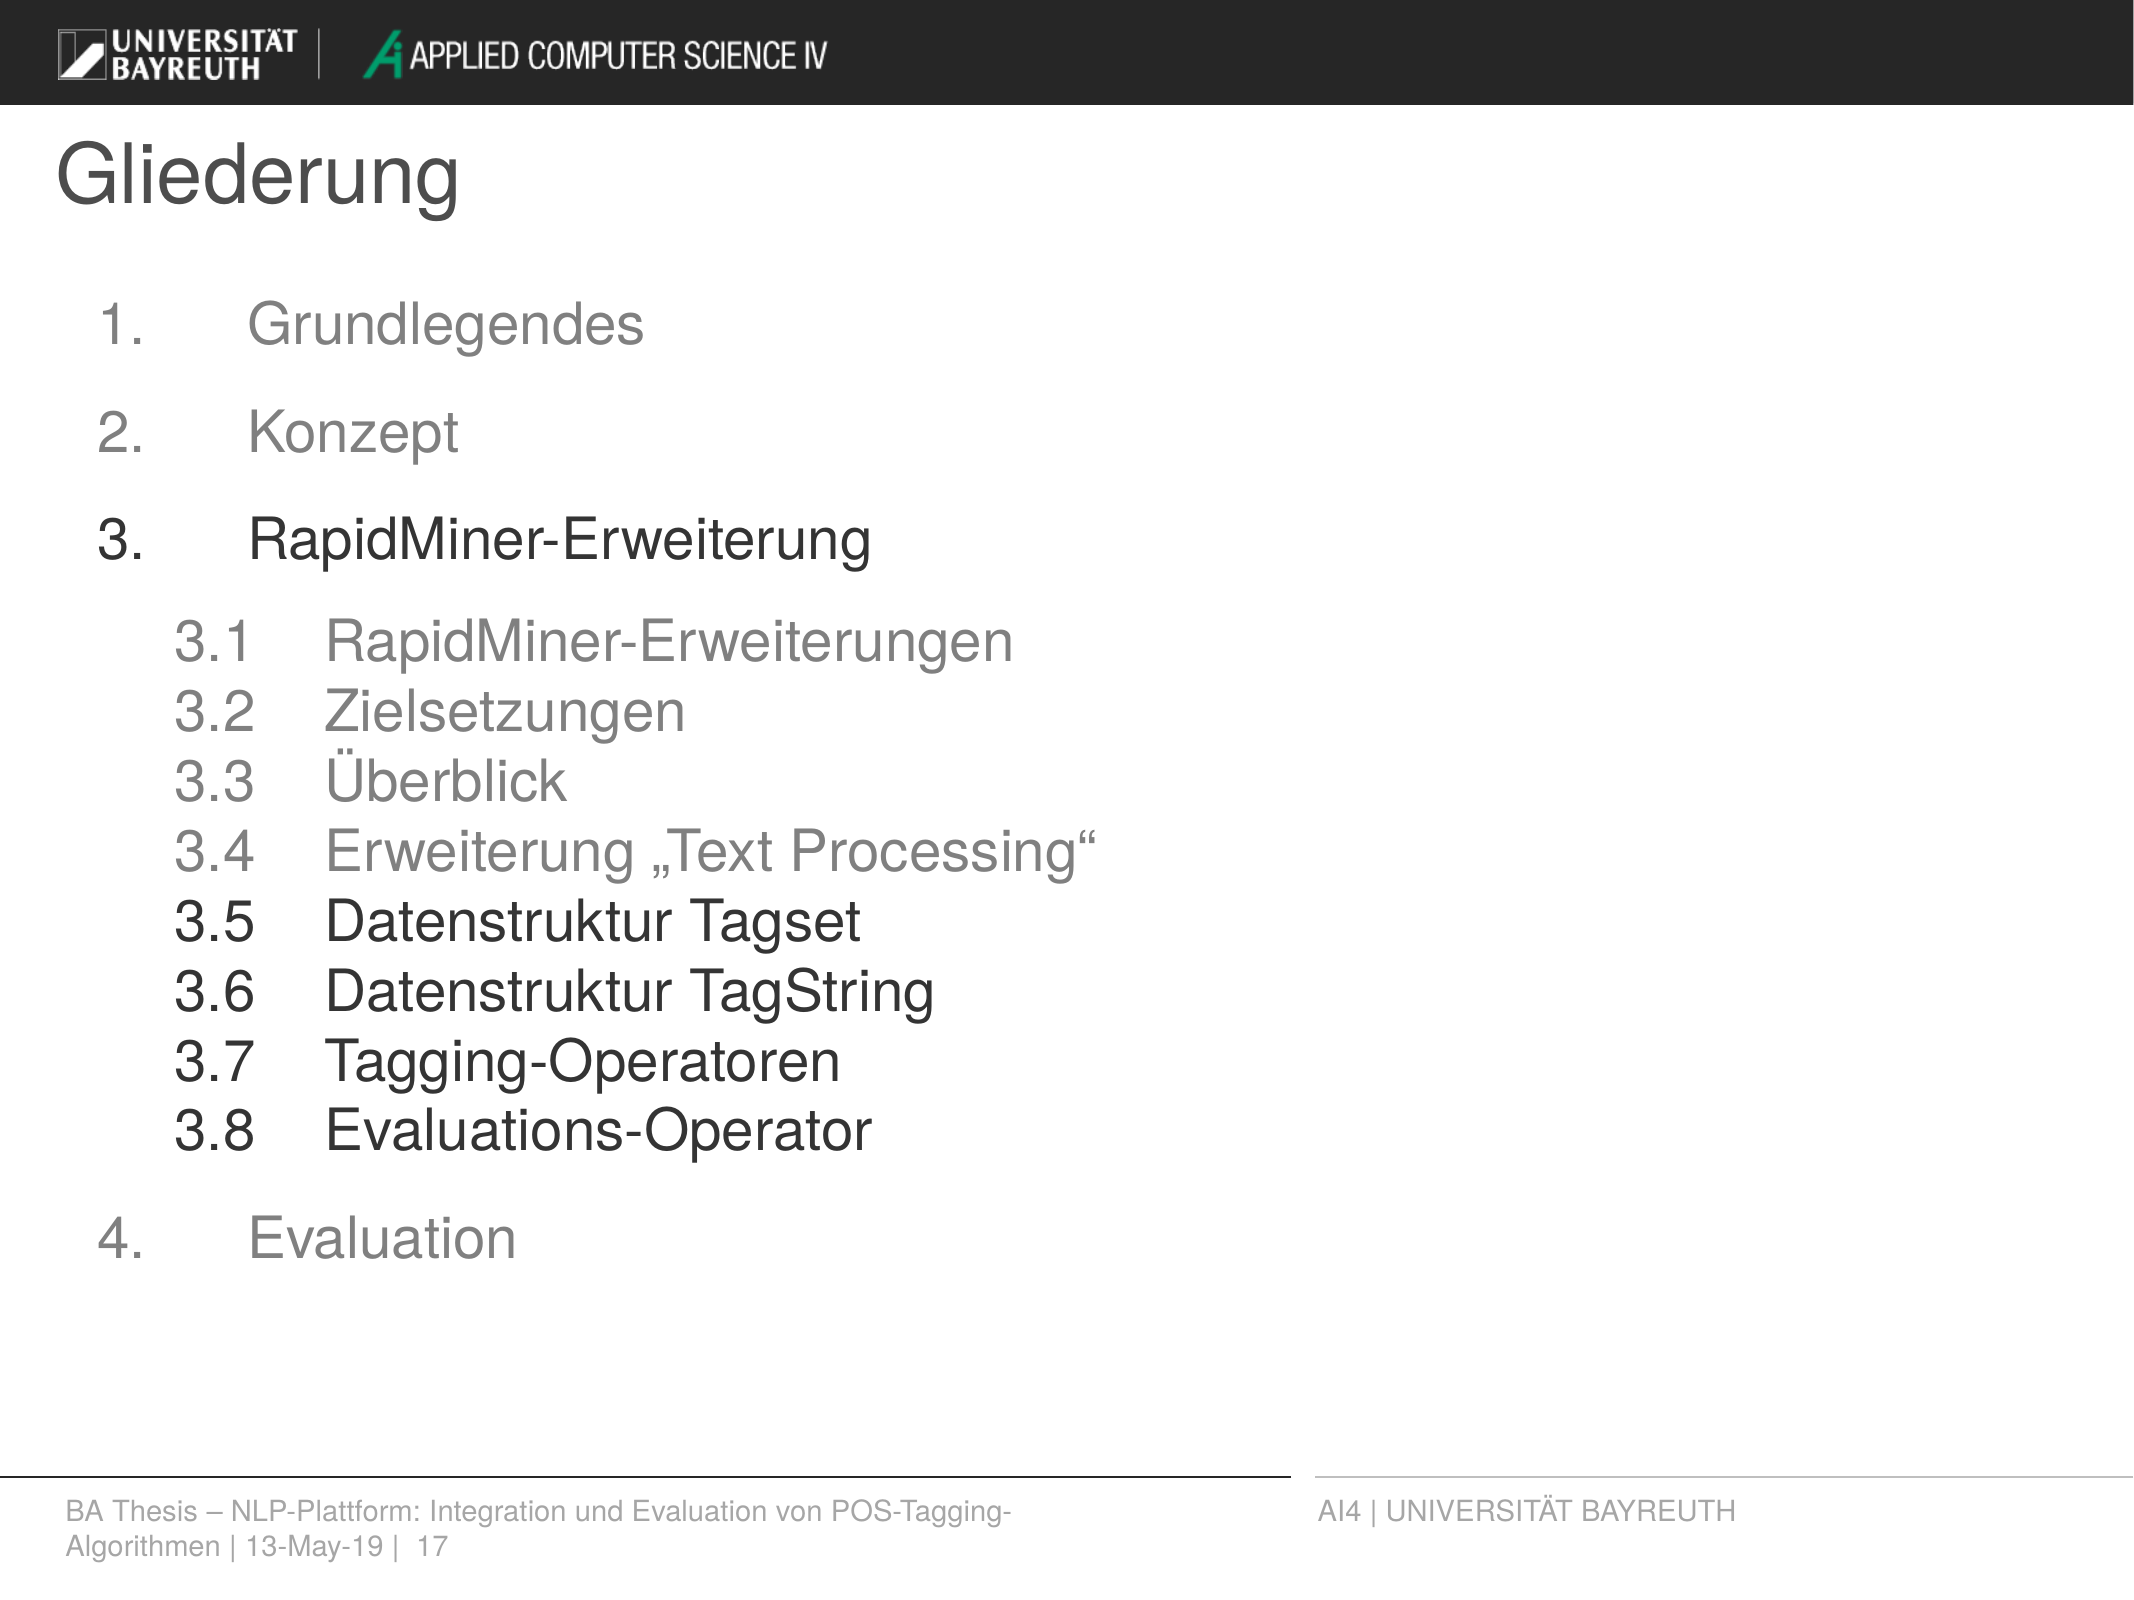

# Gliederung
1.	Grundlegendes
2.	Konzept
3.	RapidMiner-Erweiterung
3.1	RapidMiner-Erweiterungen
3.2	Zielsetzungen
3.3	Überblick
3.4	Erweiterung „Text Processing“
3.5	Datenstruktur Tagset
3.6	Datenstruktur TagString
3.7	Tagging-Operatoren
3.8	Evaluations-Operator
4.	Evaluation